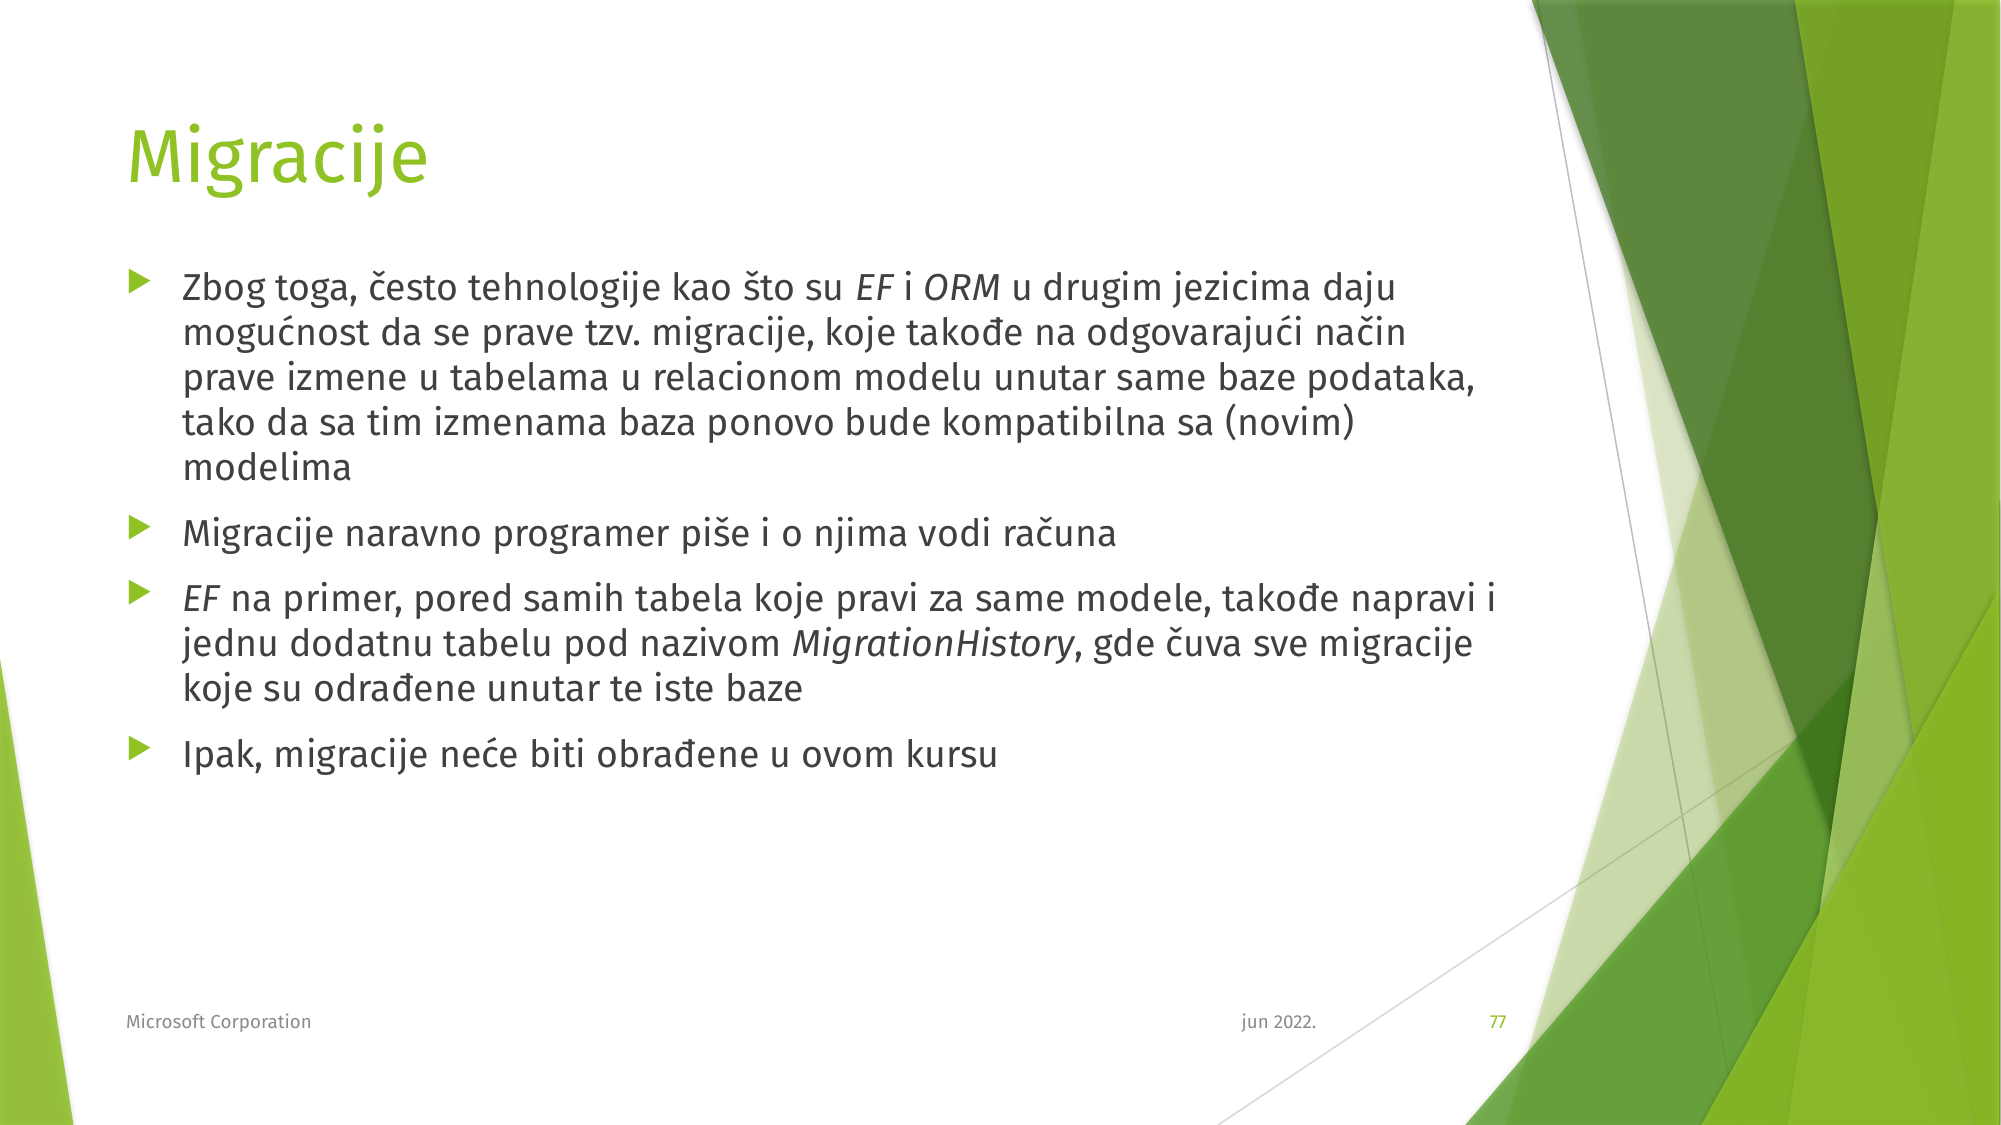

# Migracije
Zbog toga, često tehnologije kao što su EF i ORM u drugim jezicima daju mogućnost da se prave tzv. migracije, koje takođe na odgovarajući način prave izmene u tabelama u relacionom modelu unutar same baze podataka, tako da sa tim izmenama baza ponovo bude kompatibilna sa (novim) modelima
Migracije naravno programer piše i o njima vodi računa
EF na primer, pored samih tabela koje pravi za same modele, takođe napravi i jednu dodatnu tabelu pod nazivom MigrationHistory, gde čuva sve migracije koje su odrađene unutar te iste baze
Ipak, migracije neće biti obrađene u ovom kursu
Microsoft Corporation
jun 2022.
77